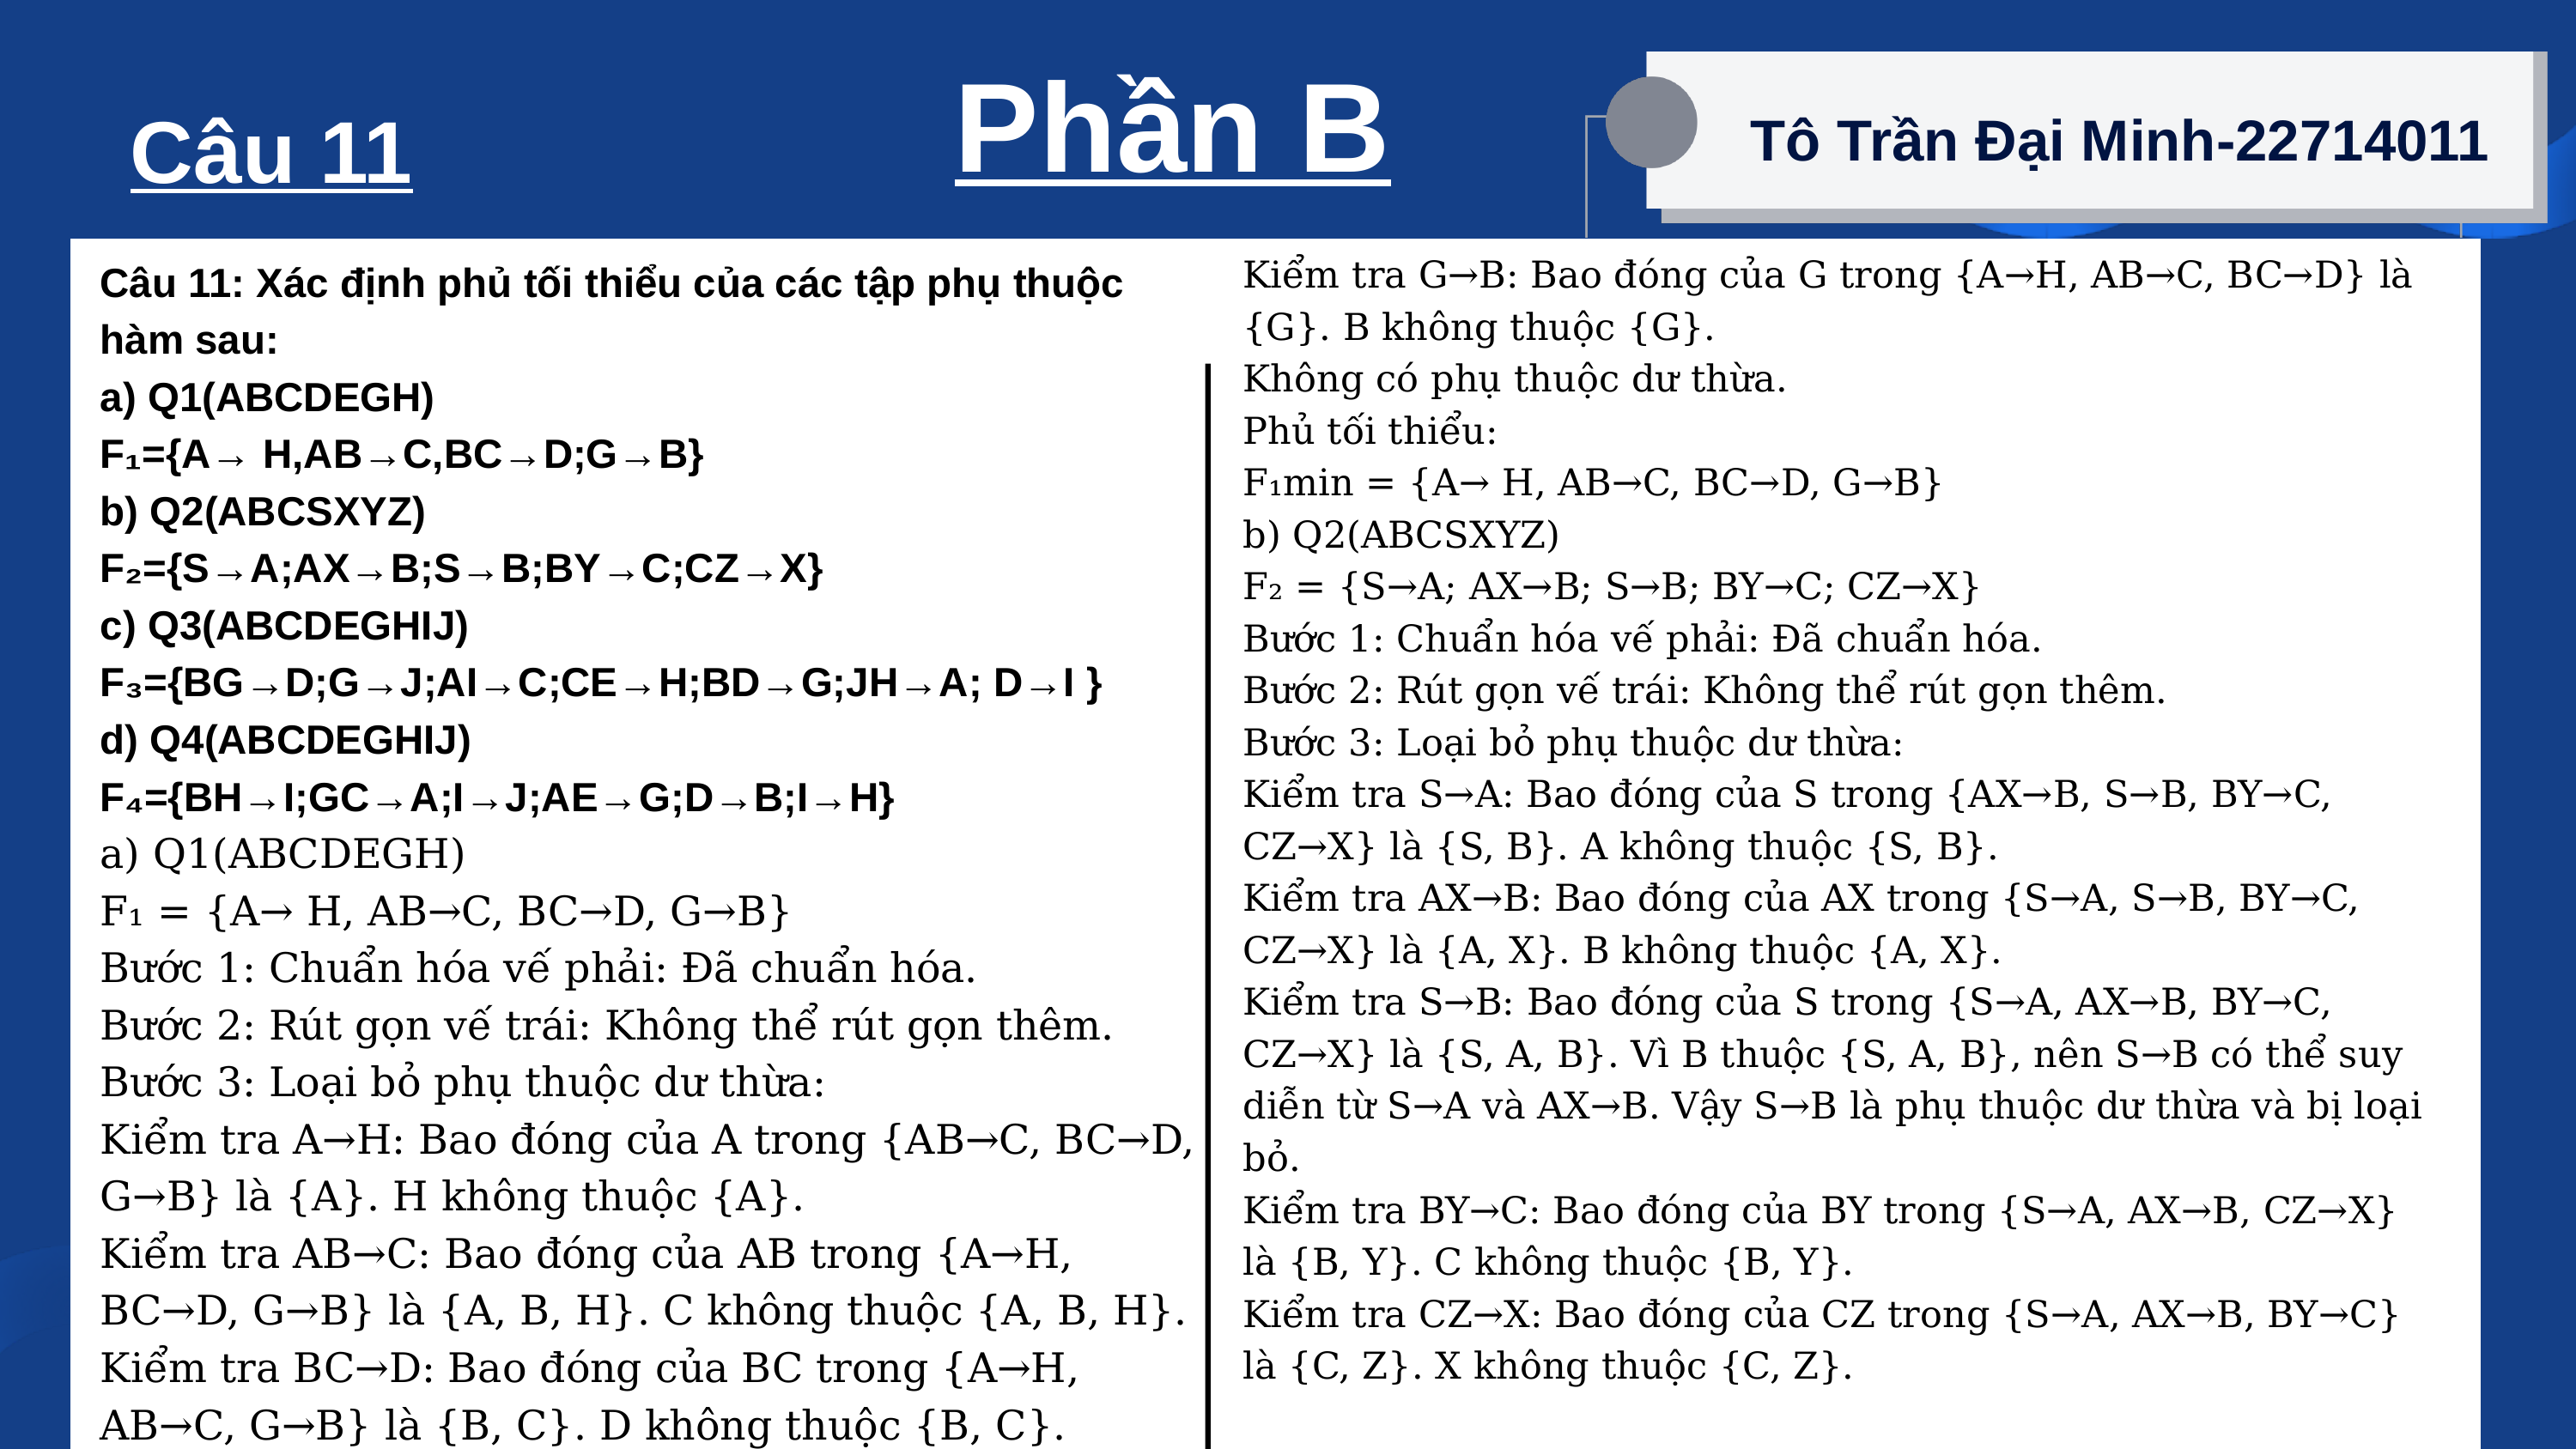

Phần B

Tô Trần Đại Minh-22714011

Câu 11

Kiểm tra G→B: Bao đóng của G trong {A→H, AB→C, BC→D} là {G}. B không thuộc {G}.
Không có phụ thuộc dư thừa.
Phủ tối thiểu:
F₁min = {A→ H, AB→C, BC→D, G→B}
b) Q2(ABCSXYZ)
F₂ = {S→A; AX→B; S→B; BY→C; CZ→X}
Bước 1: Chuẩn hóa vế phải: Đã chuẩn hóa.
Bước 2: Rút gọn vế trái: Không thể rút gọn thêm.
Bước 3: Loại bỏ phụ thuộc dư thừa:
Kiểm tra S→A: Bao đóng của S trong {AX→B, S→B, BY→C, CZ→X} là {S, B}. A không thuộc {S, B}.
Kiểm tra AX→B: Bao đóng của AX trong {S→A, S→B, BY→C, CZ→X} là {A, X}. B không thuộc {A, X}.
Kiểm tra S→B: Bao đóng của S trong {S→A, AX→B, BY→C, CZ→X} là {S, A, B}. Vì B thuộc {S, A, B}, nên S→B có thể suy diễn từ S→A và AX→B. Vậy S→B là phụ thuộc dư thừa và bị loại bỏ.
Kiểm tra BY→C: Bao đóng của BY trong {S→A, AX→B, CZ→X} là {B, Y}. C không thuộc {B, Y}.
Kiểm tra CZ→X: Bao đóng của CZ trong {S→A, AX→B, BY→C} là {C, Z}. X không thuộc {C, Z}.

Câu 11: Xác định phủ tối thiểu của các tập phụ thuộc hàm sau:
a) Q1(ABCDEGH)
F₁={A→ H,AB→C,BC→D;G→B}
b) Q2(ABCSXYZ)
F₂={S→A;AX→B;S→B;BY→C;CZ→X}
c) Q3(ABCDEGHIJ)
F₃={BG→D;G→J;AI→C;CE→H;BD→G;JH→A; D→I }
d) Q4(ABCDEGHIJ)
F₄={BH→I;GC→A;I→J;AE→G;D→B;I→H}
a) Q1(ABCDEGH)
F₁ = {A→ H, AB→C, BC→D, G→B}
Bước 1: Chuẩn hóa vế phải: Đã chuẩn hóa.
Bước 2: Rút gọn vế trái: Không thể rút gọn thêm.
Bước 3: Loại bỏ phụ thuộc dư thừa:
Kiểm tra A→H: Bao đóng của A trong {AB→C, BC→D, G→B} là {A}. H không thuộc {A}.
Kiểm tra AB→C: Bao đóng của AB trong {A→H, BC→D, G→B} là {A, B, H}. C không thuộc {A, B, H}.
Kiểm tra BC→D: Bao đóng của BC trong {A→H, AB→C, G→B} là {B, C}. D không thuộc {B, C}.